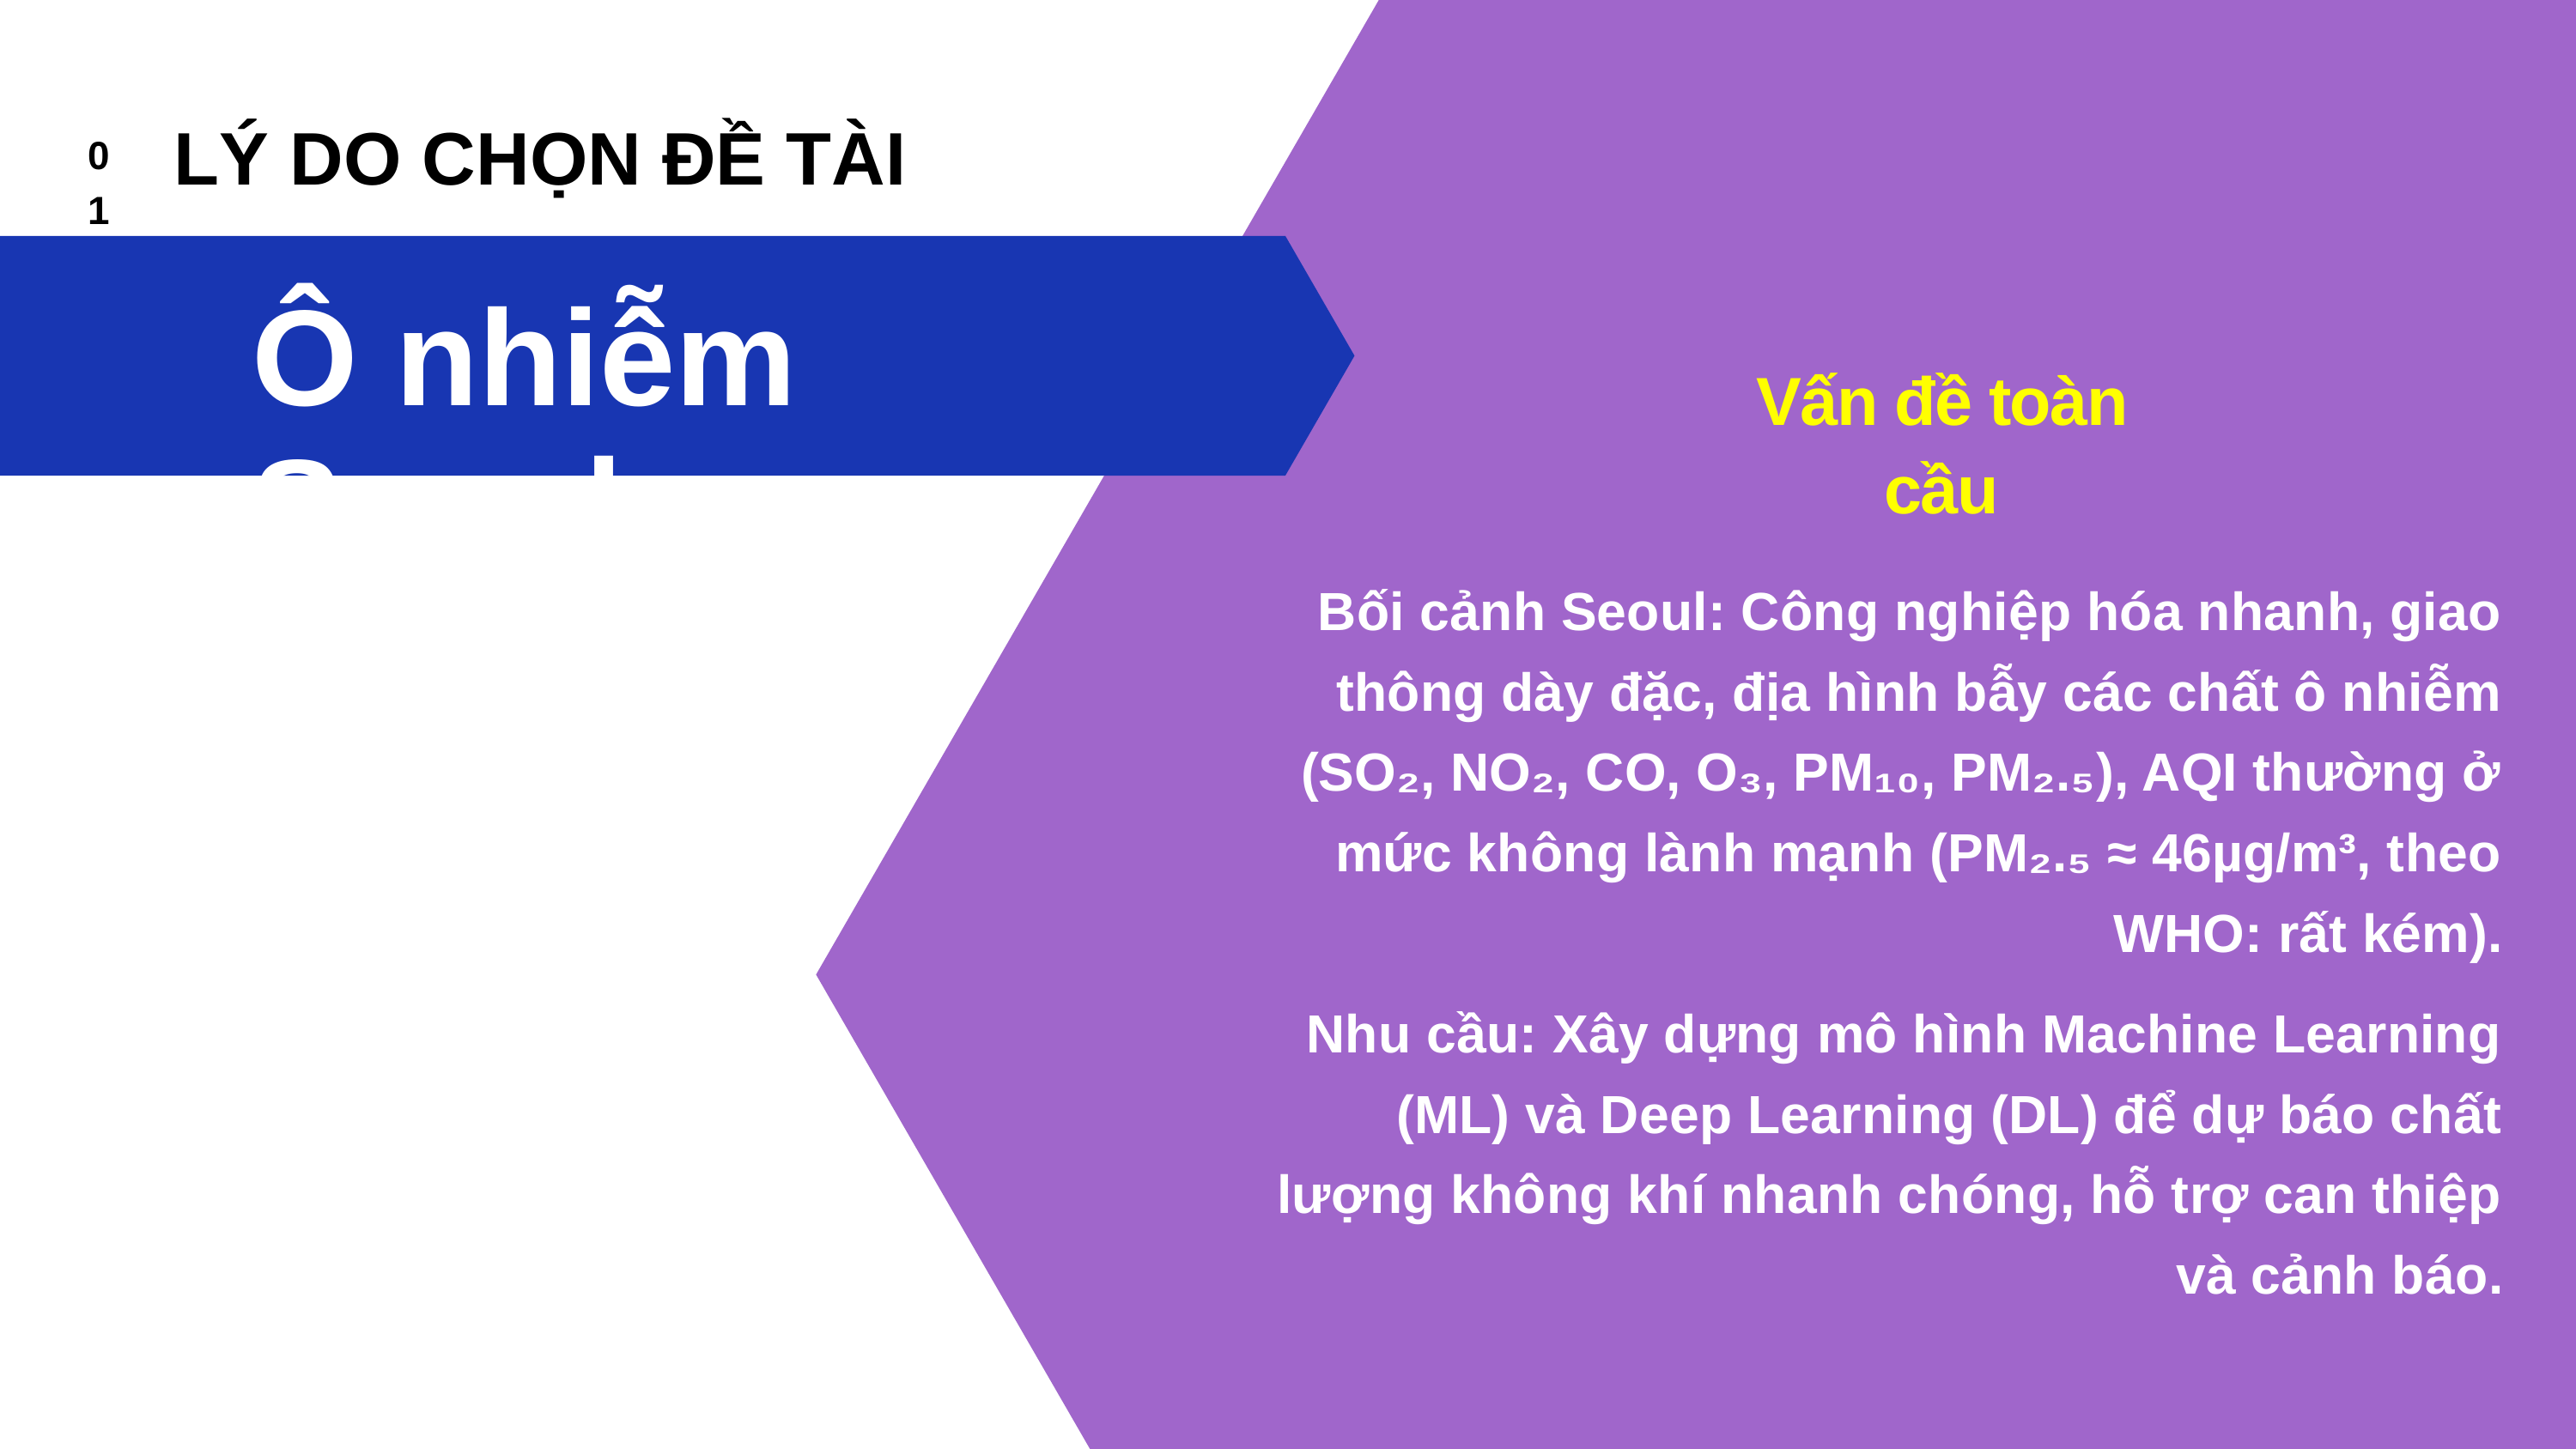

LÝ DO CHỌN ĐỀ TÀI
| 01 |
| --- |

Ô nhiễm Seoul
Vấn đề toàn cầu
Bối cảnh Seoul: Công nghiệp hóa nhanh, giao thông dày đặc, địa hình bẫy các chất ô nhiễm (SO₂, NO₂, CO, O₃, PM₁₀, PM₂.₅), AQI thường ở mức không lành mạnh (PM₂.₅ ≈ 46µg/m³, theo WHO: rất kém).
Nhu cầu: Xây dựng mô hình Machine Learning (ML) và Deep Learning (DL) để dự báo chất lượng không khí nhanh chóng, hỗ trợ can thiệp và cảnh báo.